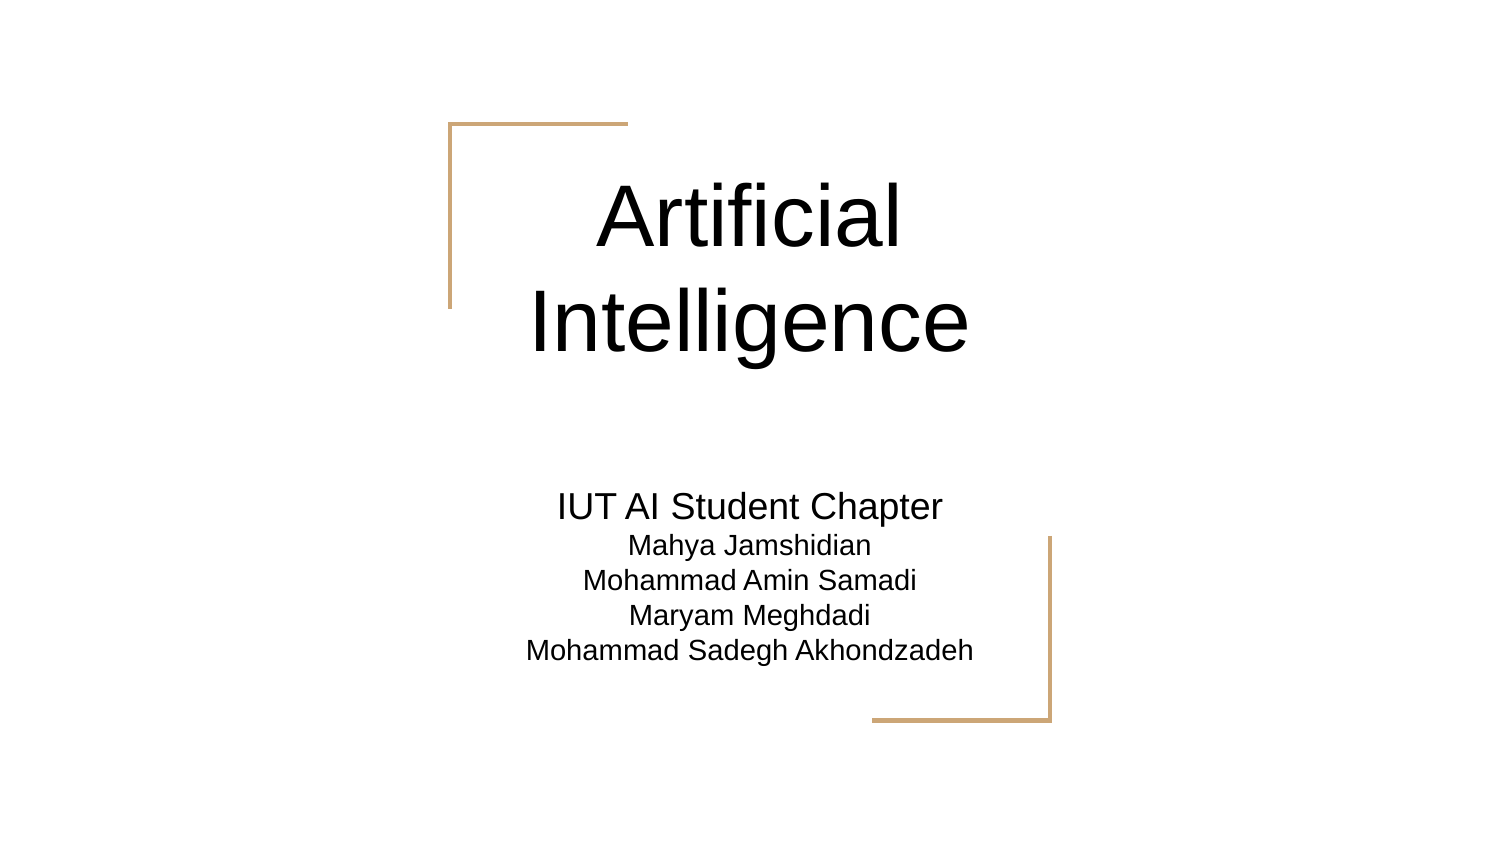

# Artificial Intelligence

IUT AI Student Chapter
Mahya Jamshidian
Mohammad Amin Samadi
Maryam Meghdadi
Mohammad Sadegh Akhondzadeh